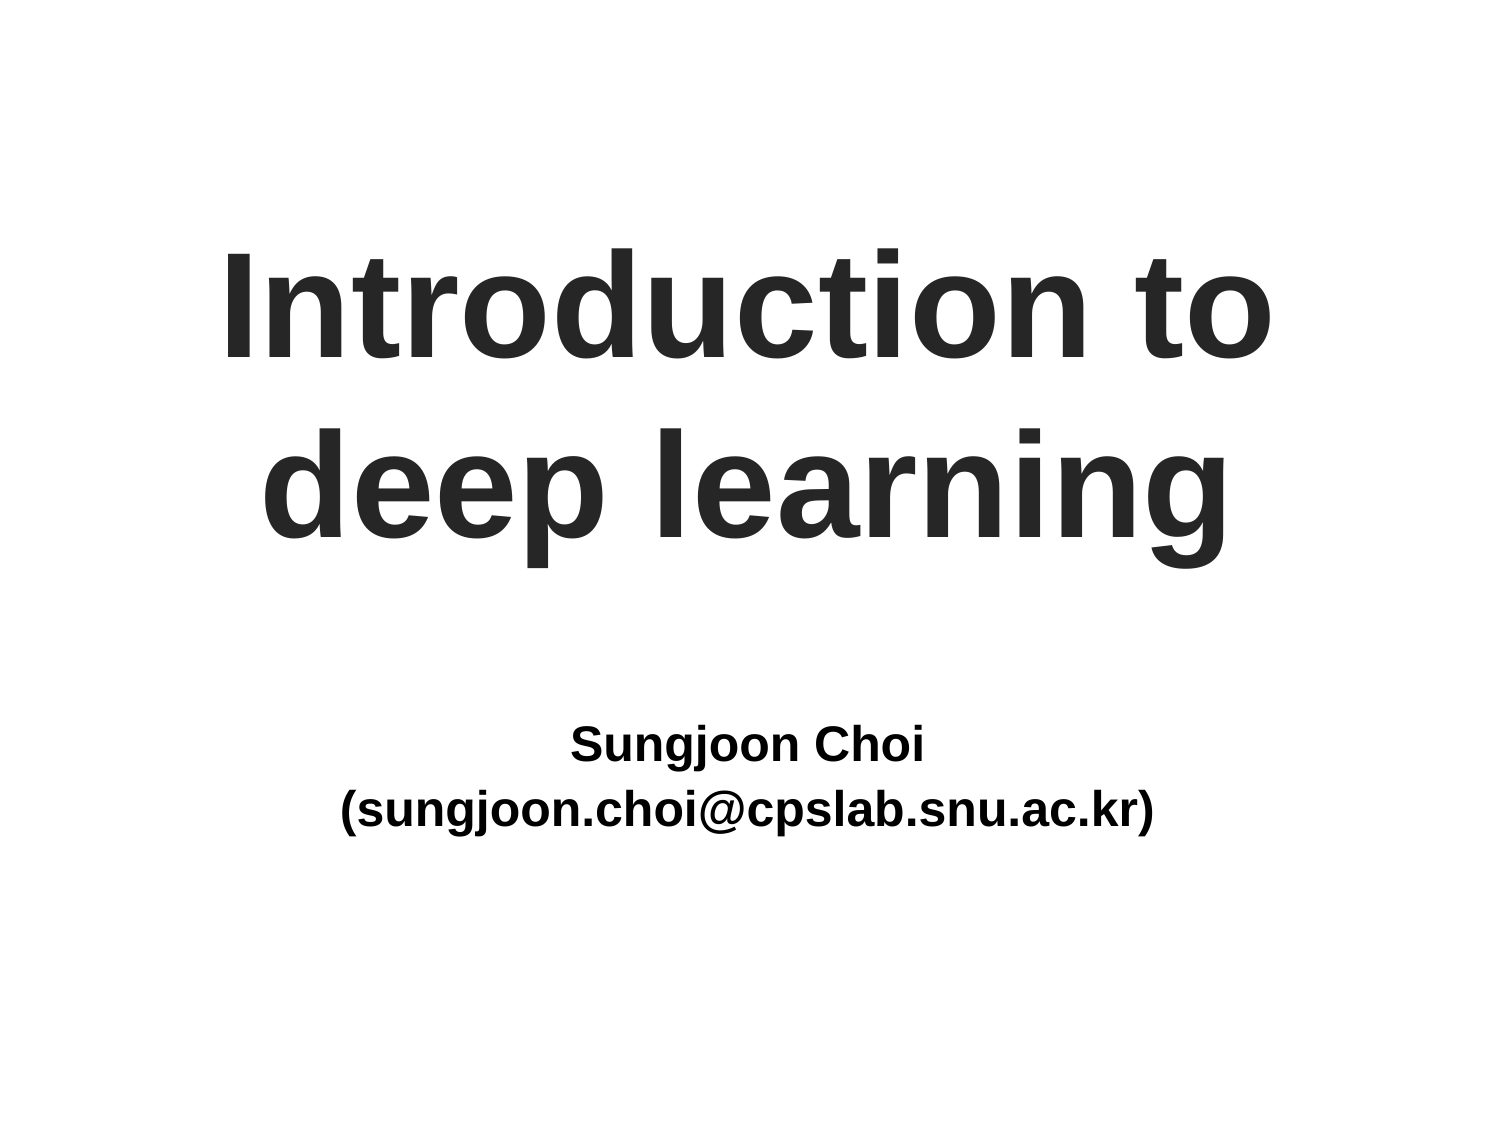

Introduction to
deep learning
Sungjoon Choi
(sungjoon.choi@cpslab.snu.ac.kr)